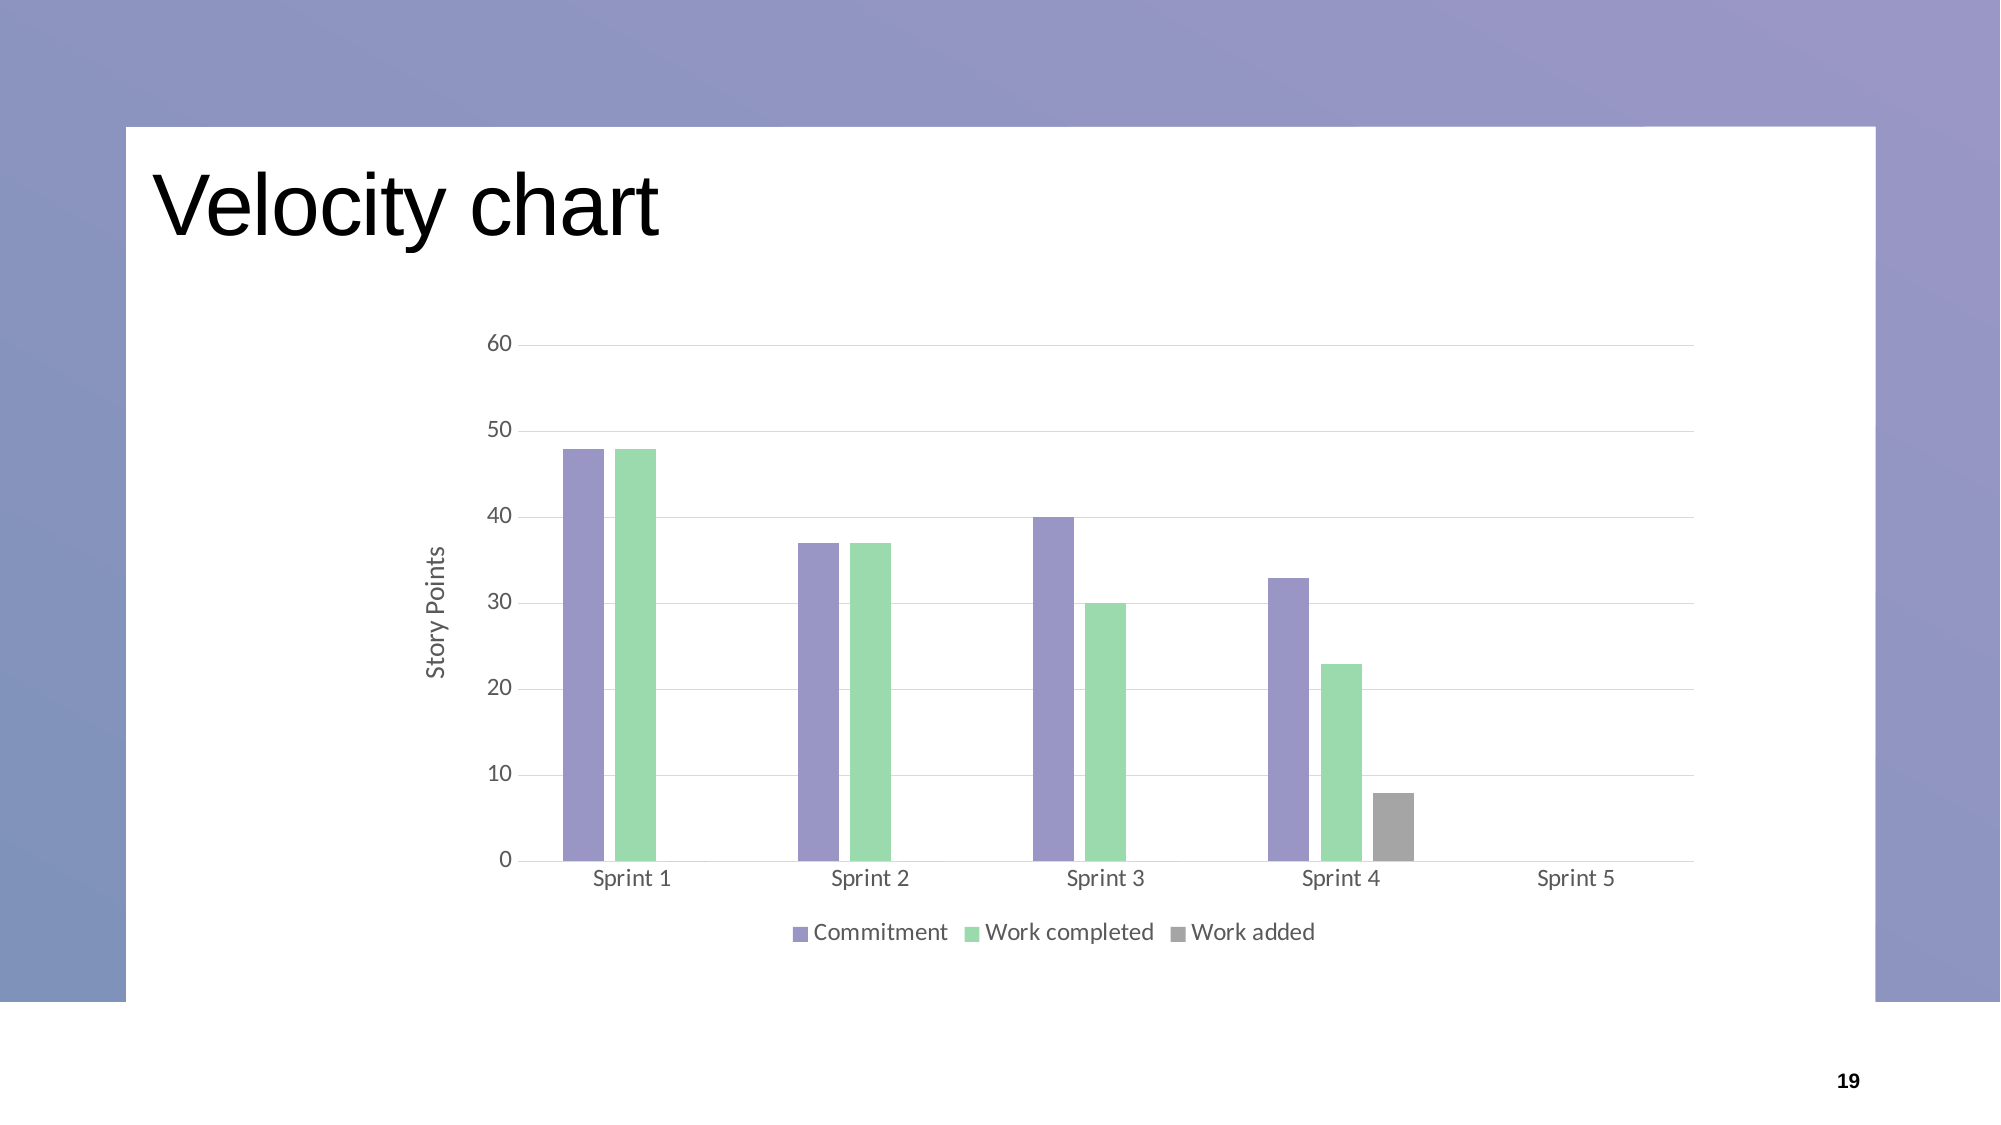

Velocity chart

### Chart

| Category | Commitment | Work completed | Work added |
|---|---|---|---|
| Sprint 1  | 48.0 | 48.0 | 0.0 |
| Sprint 2 | 37.0 | 37.0 | 0.0 |
| Sprint 3 | 40.0 | 30.0 | 0.0 |
| Sprint 4 | 33.0 | 23.0 | 8.0 |
| Sprint 5 | None | None | None |
19